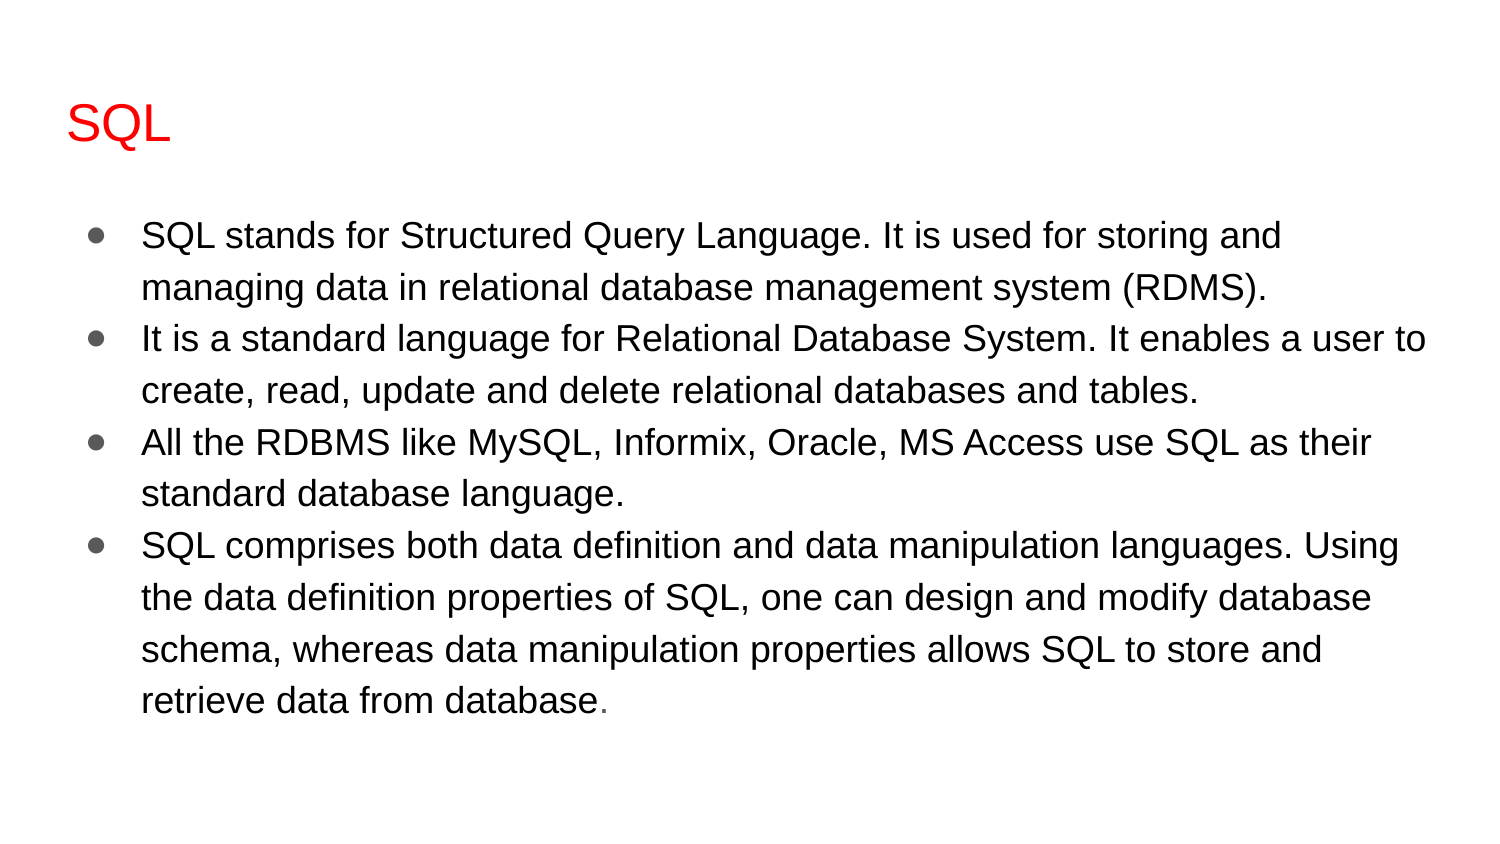

# SQL
SQL stands for Structured Query Language. It is used for storing and managing data in relational database management system (RDMS).
It is a standard language for Relational Database System. It enables a user to create, read, update and delete relational databases and tables.
All the RDBMS like MySQL, Informix, Oracle, MS Access use SQL as their standard database language.
SQL comprises both data definition and data manipulation languages. Using the data definition properties of SQL, one can design and modify database schema, whereas data manipulation properties allows SQL to store and retrieve data from database.